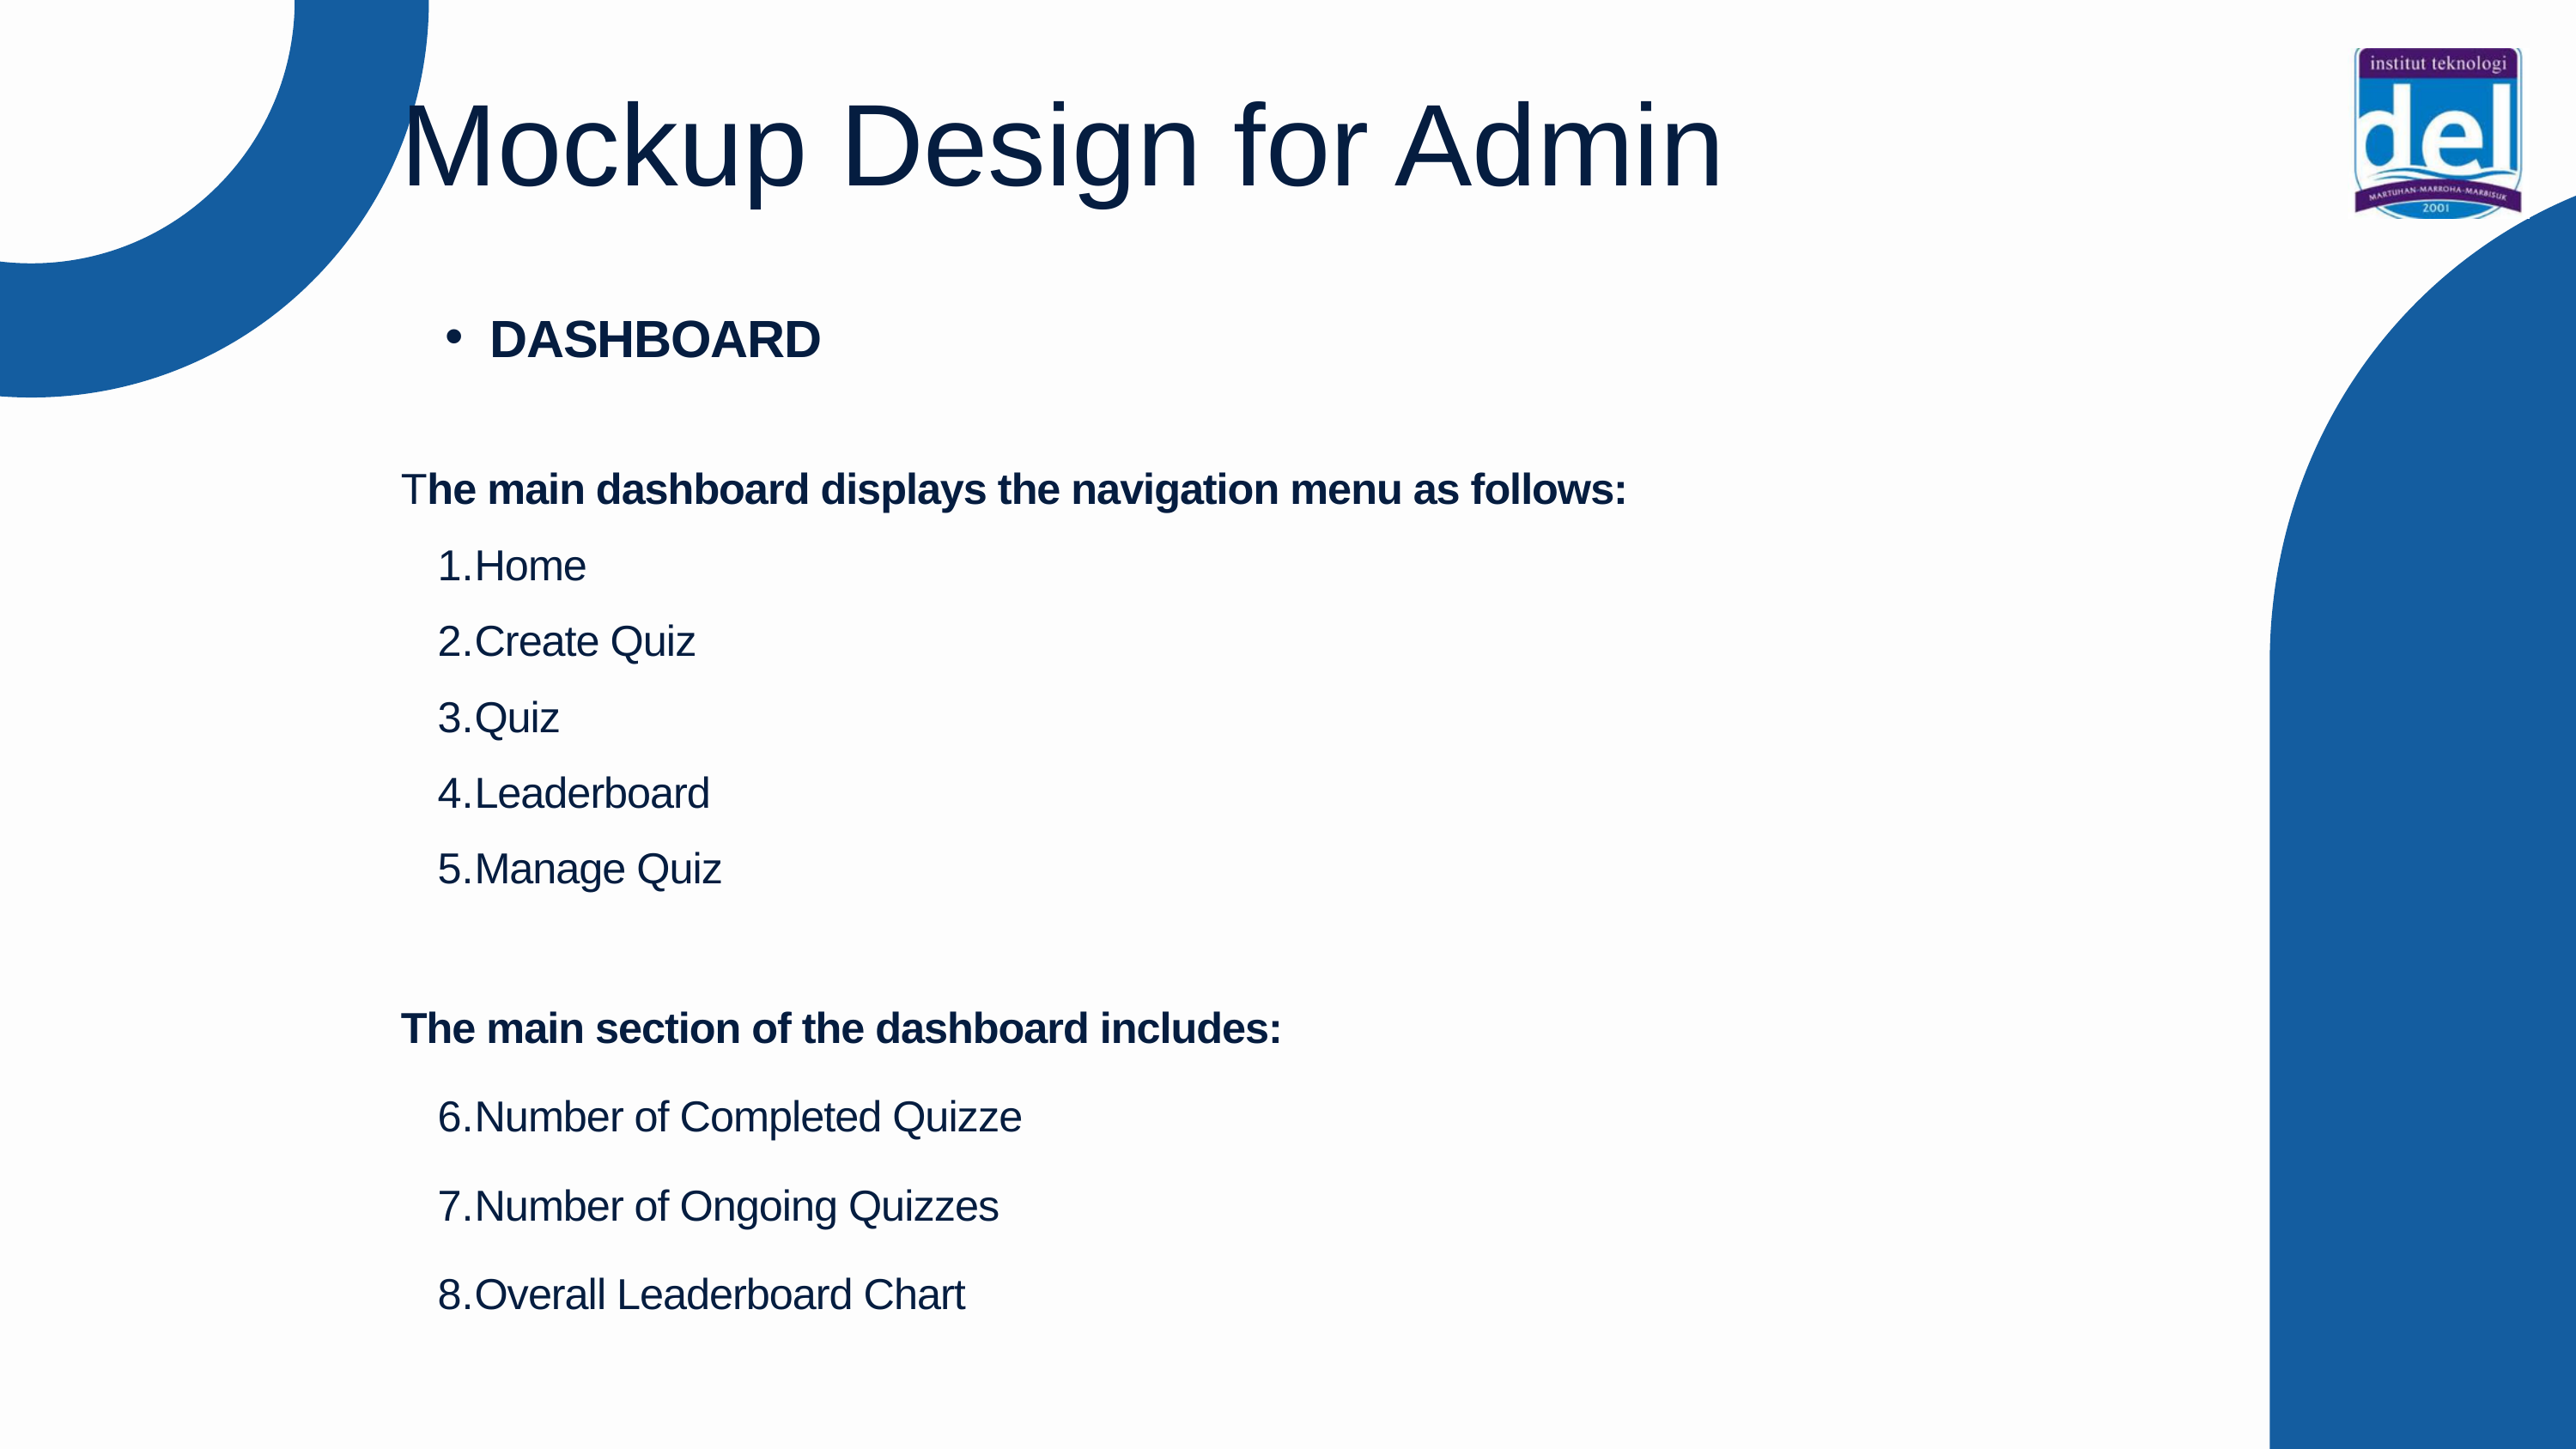

Mockup Design for Admin

DASHBOARD
The main dashboard displays the navigation menu as follows:
Home
Create Quiz
Quiz
Leaderboard
Manage Quiz

The main section of the dashboard includes:
Number of Completed Quizze
Number of Ongoing Quizzes
Overall Leaderboard Chart